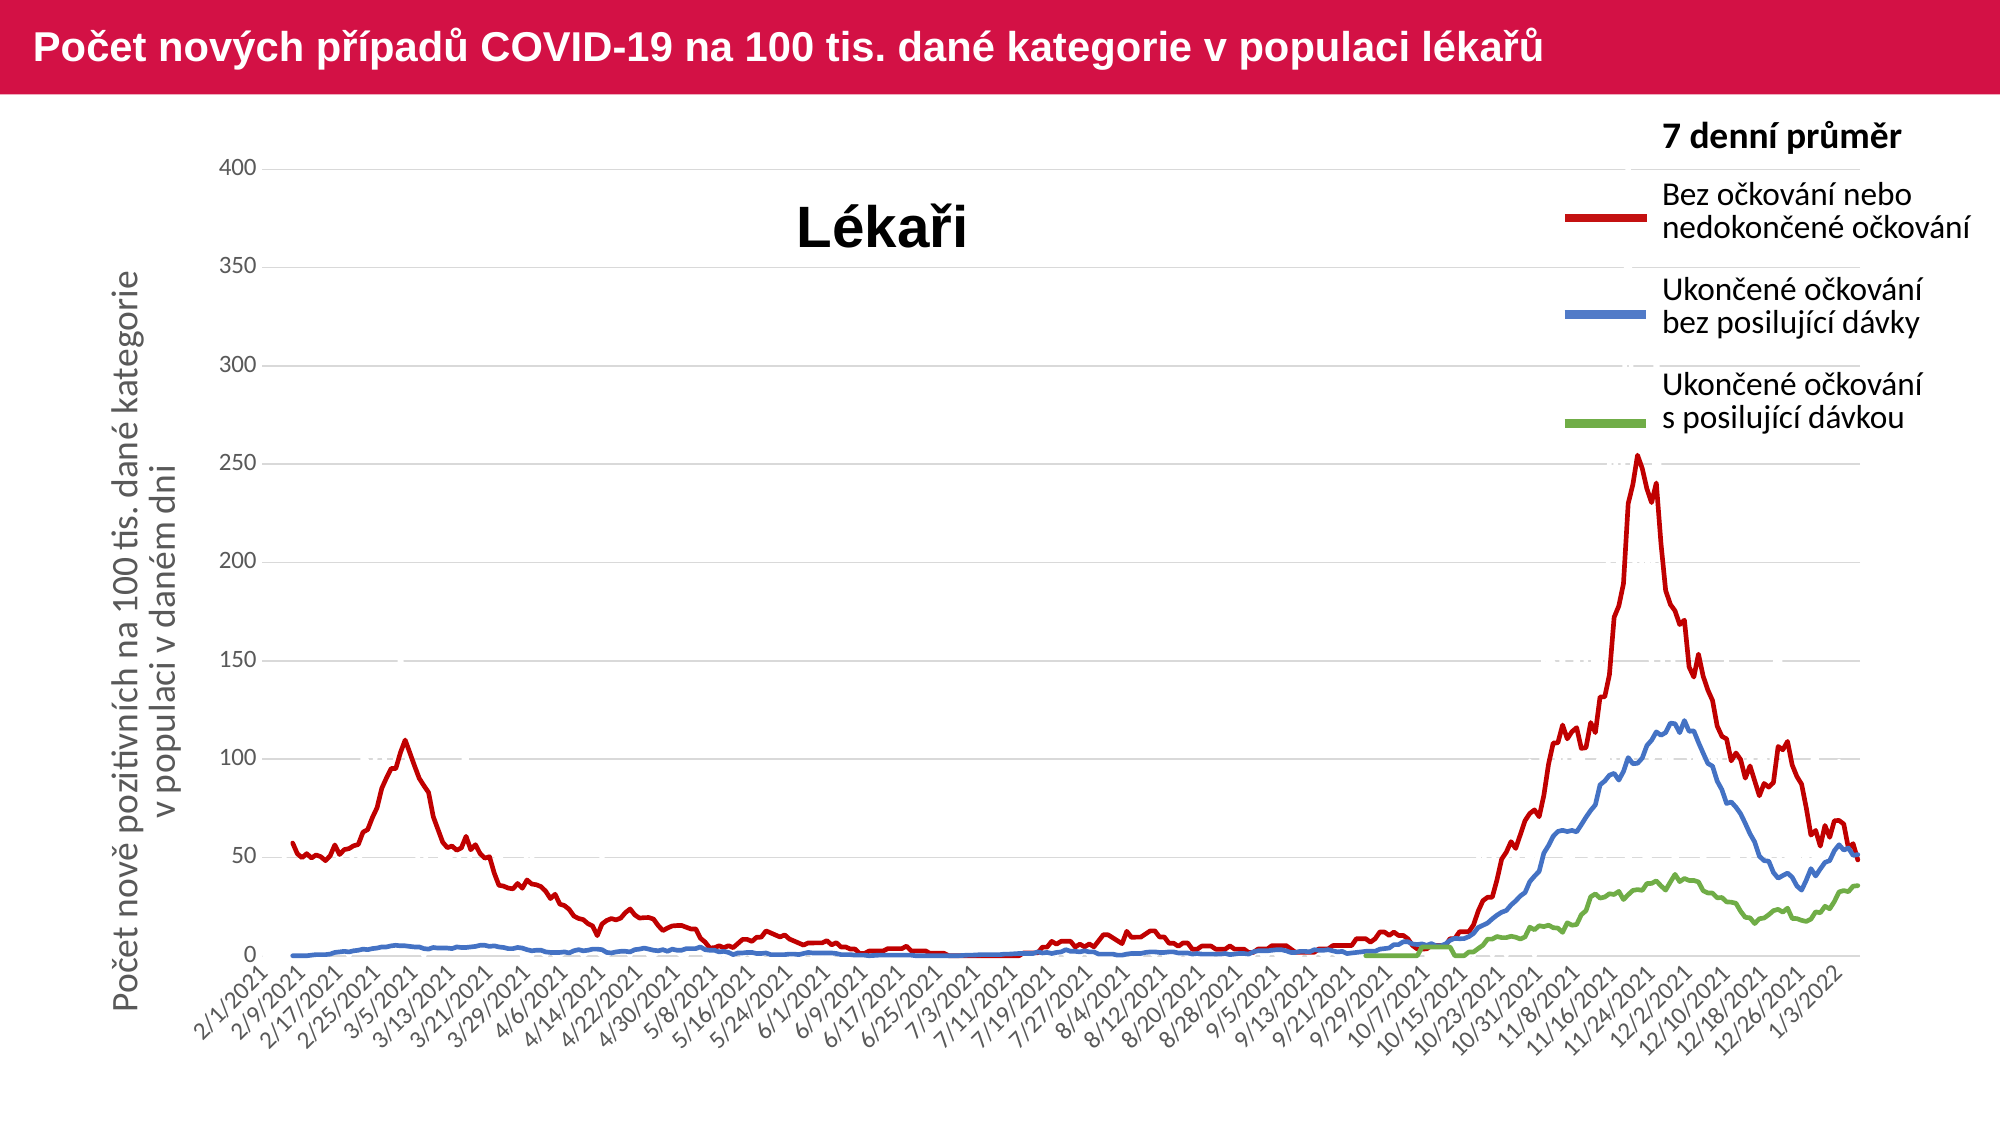

# Počet nových případů COVID-19 na 100 tis. dané kategorie v populaci lékařů
| 7 denní průměr |
| --- |
| Bez očkování nebo nedokončené očkování |
| Ukončené očkování bez posilující dávky |
| Ukončené očkování s posilující dávkou |

### Chart

| Category | Bez očkování | Ukončené očkování - bez posilující dávky | Ukončené očkování - s posilující dávkou |
|---|---|---|---|
| 44228 | 81.159190783483 | 0.0 | None |
| 44229 | 64.303512579374 | 0.0 | None |
| 44230 | 55.003259452411 | 0.0 | None |
| 44231 | 78.186082877247 | 0.0 | None |
| 44232 | 53.769000103401 | 0.0 | None |
| 44233 | 35.35626637827 | 0.0 | None |
| 44234 | 33.474904282695 | 0.0 | None |
| 44235 | 42.700371493231 | 0.0 | None |
| 44236 | 50.384455300225 | 0.0 | None |
| 44237 | 69.65979057121 | 0.0 | None |
| 44238 | 62.518813531849 | 1.94897581321 | None |
| 44239 | 64.782379192859 | 1.949089775075 | None |
| 44240 | 28.943560057887 | 0.0 | None |
| 44241 | 19.386889615897 | 0.0 | None |
| 44242 | 60.206206256428 | 1.949431740647 | None |
| 44243 | 89.016887027097 | 5.848523247879 | None |
| 44244 | 35.404978484666 | 1.949621773375 | None |
| 44245 | 79.892715496333 | 3.899471621595 | None |
| 44246 | 68.389283696589 | 0.0 | None |
| 44247 | 39.006240998559 | 3.899927851334 | None |
| 44248 | 24.156048070535 | 1.95007800312 | None |
| 44249 | 104.117368670137 | 5.850576281763 | None |
| 44250 | 98.109752109359 | 3.900612396146 | None |
| 44251 | 77.805216332329 | 5.851260946734 | None |
| 44252 | 115.396719935657 | 5.851603339314 | None |
| 44253 | 136.902402997442 | 3.901297181312 | None |
| 44254 | 76.042873696407 | 3.901525496469 | None |
| 44255 | 58.019363962722 | 5.852630757525 | None |
| 44256 | 103.950103950103 | 7.803964413922 | None |
| 44257 | 155.073943795151 | 1.951143370014 | None |
| 44258 | 122.628856102701 | 5.853772756541 | None |
| 44259 | 69.959967352015 | 3.902591320636 | None |
| 44260 | 90.611826813221 | 1.951333736608 | None |
| 44261 | 31.564411126454 | 3.902667473217 | None |
| 44262 | 31.616804331502 | 0.0 | None |
| 44263 | 79.798906754977 | 5.854115443156 | None |
| 44264 | 68.703524086647 | 7.805639574592 | None |
| 44265 | 77.522542739401 | 3.902895948794 | None |
| 44266 | 24.697456162015 | 3.902895948794 | None |
| 44267 | 70.771408351026 | 1.951486056632 | None |
| 44268 | 37.490627343164 | 1.951486056632 | None |
| 44269 | 16.672919011295 | 5.85457242106 | None |
| 44270 | 88.09463881198 | 3.903124451123 | None |
| 44271 | 109.783388928767 | 7.806248902246 | None |
| 44272 | 29.742936052687 | 5.854800936768 | None |
| 44273 | 42.747830547599 | 5.854915201311 | None |
| 44274 | 38.890329271454 | 5.854915201311 | None |
| 44275 | 21.614144296027 | 1.951676490105 | None |
| 44276 | 21.620686673008 | 1.951676490105 | None |
| 44277 | 30.518376422374 | 5.855143743778 | None |
| 44278 | 65.841453779299 | 3.903505347802 | None |
| 44279 | 26.540452072366 | 3.903505347802 | None |
| 44280 | 35.760582897501 | 1.951790768029 | None |
| 44281 | 36.220401140942 | 5.855372304089 | None |
| 44282 | 40.832993058391 | 5.855486590935 | None |
| 44283 | 4.552697473252 | 0.0 | None |
| 44284 | 59.999076937277 | 0.0 | None |
| 44285 | 51.519835136527 | 0.0 | None |
| 44286 | 23.77555872563 | 5.855715178013 | None |
| 44287 | 28.979907264296 | 1.951866960747 | None |
| 44288 | 19.759917008348 | 0.0 | None |
| 44289 | 14.851485148514 | 3.903429162519 | None |
| 44290 | 19.834382902761 | 0.0 | None |
| 44291 | 25.159764504604 | 0.0 | None |
| 44292 | 46.016975150833 | 1.951524140353 | None |
| 44293 | 10.434056761268 | 1.951447974397 | None |
| 44294 | 5.323396326856 | 9.756859071927 | None |
| 44295 | 10.918222513374 | 3.902591320636 | None |
| 44296 | 10.963710119504 | 0.0 | None |
| 44297 | 5.497223901929 | 1.951181440362 | None |
| 44298 | 16.763522574877 | 3.902210602306 | None |
| 44299 | 11.389521640091 | 1.951029167886 | None |
| 44300 | 52.167864595409 | 0.0 | None |
| 44301 | 17.764092846991 | 0.0 | None |
| 44302 | 17.865650309671 | 1.95083886071 | None |
| 44303 | 5.991252770954 | 3.901525496469 | None |
| 44304 | 12.019230769229999 | 3.901373283395 | None |
| 44305 | 36.127167630057 | 3.901221082198 | None |
| 44306 | 24.539877300613 | 0.0 | None |
| 44307 | 31.115813056195 | 7.801985605336 | None |
| 44308 | 6.331117442228 | 1.950420315578 | None |
| 44309 | 19.313719178523 | 5.851032707272 | None |
| 44310 | 6.478362270018 | 0.0 | None |
| 44311 | 6.499837504062 | 0.0 | None |
| 44312 | 13.141467901964 | 1.95015406217 | None |
| 44313 | 6.640988179041 | 3.90015600624 | None |
| 44314 | 40.338846308995 | 1.950001950001 | None |
| 44315 | 13.60544217687 | 9.749629514078 | None |
| 44316 | 20.681097476906 | 1.94984986156 | None |
| 44317 | 6.907985631389 | 0.0 | None |
| 44318 | 0.0 | 5.84966364434 | None |
| 44319 | 6.966213862765 | 1.949963925667 | None |
| 44320 | 7.020992768377 | 3.900003900003 | None |
| 44321 | 7.060650992021 | 7.80031201248 | None |
| 44322 | 0.0 | 0.0 | None |
| 44323 | 0.0 | 0.0 | None |
| 44324 | 7.174630506528 | 0.0 | None |
| 44325 | 7.183391997701 | 0.0 | None |
| 44326 | 0.0 | 3.900688471515 | None |
| 44327 | 14.444604940054 | 0.0 | None |
| 44328 | 0.0 | 0.0 | None |
| 44329 | 14.584700649019 | 5.851603339314 | None |
| 44330 | 14.665982254161 | 0.0 | None |
| 44331 | 7.339449541284 | 1.950648590656 | None |
| 44332 | 0.0 | 0.0 | None |
| 44333 | 14.741652539249 | 0.0 | None |
| 44334 | 14.78415138971 | 0.0 | None |
| 44335 | 22.232103156958 | 1.950876919175 | None |
| 44336 | 7.429972509101 | 0.0 | None |
| 44337 | 7.472166180975 | 0.0 | None |
| 44338 | 0.0 | 1.951029167886 | None |
| 44339 | 7.497375918428 | 0.0 | None |
| 44340 | 0.0 | 1.951143370014 | None |
| 44341 | 7.546600256584 | 0.0 | None |
| 44342 | 15.142337976983 | 0.0 | None |
| 44343 | 0.0 | 3.902667473217 | None |
| 44344 | 15.264845061822 | 3.902743628771 | None |
| 44345 | 0.0 | 0.0 | None |
| 44346 | 7.696451935657 | 0.0 | None |
| 44347 | 0.0 | 1.951524140353 | None |
| 44348 | 15.639662183296 | 0.0 | None |
| 44349 | 0.0 | 0.0 | None |
| 44350 | 7.977026164645 | 1.951752673901 | None |
| 44351 | 0.0 | 0.0 | None |
| 44352 | 0.0 | 0.0 | None |
| 44353 | 0.0 | 0.0 | None |
| 44354 | 0.0 | 0.0 | None |
| 44355 | 0.0 | 0.0 | None |
| 44356 | 0.0 | 0.0 | None |
| 44357 | 16.723806338322 | 0.0 | None |
| 44358 | None | None | None |
| 44359 | 0.0 | 1.95232424201 | None |
| 44360 | 0.0 | 0.0 | None |
| 44361 | 8.549200649739 | 0.0 | None |
| 44362 | None | None | None |
| 44363 | 0.0 | 0.0 | None |
| 44364 | 0.0 | 0.0 | None |
| 44365 | 8.81445570736 | 0.0 | None |
| 44366 | 0.0 | 0.0 | None |
| 44367 | 0.0 | 0.0 | None |
| 44368 | None | None | None |
| 44369 | 0.0 | 0.0 | None |
| 44370 | 0.0 | 0.0 | None |
| 44371 | 0.0 | 0.0 | None |
| 44372 | None | None | None |
| 44373 | 0.0 | 0.0 | None |
| 44374 | 0.0 | 0.0 | None |
| 44375 | 0.0 | 0.0 | None |
| 44376 | 0.0 | 0.0 | None |
| 44377 | None | None | None |
| 44378 | 0.0 | 1.953506544246 | None |
| 44379 | 0.0 | 0.0 | None |
| 44380 | None | None | None |
| 44381 | 0.0 | 1.953163147717 | None |
| 44382 | 0.0 | 0.0 | None |
| 44383 | 0.0 | 0.0 | None |
| 44384 | 0.0 | 0.0 | None |
| 44385 | 0.0 | 0.0 | None |
| 44386 | 0.0 | 3.905182176748 | None |
| 44387 | 0.0 | 0.0 | None |
| 44388 | None | None | None |
| 44389 | 0.0 | 3.904572254109 | None |
| 44390 | 10.037137408411 | 0.0 | None |
| 44391 | 0.0 | 0.0 | None |
| 44392 | 0.0 | 0.0 | None |
| 44393 | 0.0 | 5.855486590935 | None |
| 44394 | 20.525451559934 | 0.0 | None |
| 44395 | 0.0 | 1.951600312256 | None |
| 44396 | 20.535989321285 | 0.0 | None |
| 44397 | 0.0 | 3.902743628771 | None |
| 44398 | 10.33164583118 | 1.951295660318 | None |
| 44399 | 0.0 | 7.804725761448 | None |
| 44400 | 0.0 | 0.0 | None |
| 44401 | 0.0 | 0.0 | None |
| 44402 | 10.478885046631 | 0.0 | None |
| 44403 | 10.531858873091 | 3.901449388447 | None |
| 44404 | 10.585371017254 | 0.0 | None |
| 44405 | 0.0 | 1.950496401334 | None |
| 44406 | 21.394950791613 | 0.0 | None |
| 44407 | 21.523891519586 | 0.0 | None |
| 44408 | 0.0 | 0.0 | None |
| 44409 | 0.0 | 0.0 | None |
| 44410 | 0.0 | 0.0 | None |
| 44411 | 0.0 | 0.0 | None |
| 44412 | 43.92225760404 | 5.848751291599 | None |
| 44413 | 0.0 | 1.949431740647 | None |
| 44414 | 22.150847269908 | 0.0 | None |
| 44415 | 0.0 | 0.0 | None |
| 44416 | 11.098779134295 | 3.89795162642 | None |
| 44417 | 11.142061281337 | 1.948823884785 | None |
| 44418 | 0.0 | 0.0 | None |
| 44419 | 22.459292532285 | 3.89711613406 | None |
| 44420 | 0.0 | 1.948406203725 | None |
| 44421 | 0.0 | 1.948254364089 | None |
| 44422 | 0.0 | 0.0 | None |
| 44423 | 0.0 | 0.0 | None |
| 44424 | 22.768670309653 | 1.947798987144 | None |
| 44425 | 0.0 | 0.0 | None |
| 44426 | 0.0 | 0.0 | None |
| 44427 | 0.0 | 3.89468764605 | None |
| 44428 | 11.571395510298 | 0.0 | None |
| 44429 | 0.0 | 0.0 | None |
| 44430 | 0.0 | 0.0 | None |
| 44431 | 11.626555051738 | 1.946775166935 | None |
| 44432 | 0.0 | 0.0 | None |
| 44433 | 0.0 | 1.946472019464 | None |
| 44434 | 11.763321962122 | 0.0 | None |
| 44435 | 0.0 | 1.946168966389 | None |
| 44436 | 0.0 | 1.946017475236 | None |
| 44437 | 0.0 | 0.0 | None |
| 44438 | 0.0 | 0.0 | None |
| 44439 | 0.0 | 7.782252573007 | None |
| 44440 | 11.94743130227 | 5.83487309151 | None |
| 44441 | 11.98609612849 | 0.0 | None |
| 44442 | 0.0 | 1.943710153941 | None |
| 44443 | 12.030798845043 | 3.886211720814 | None |
| 44444 | 0.0 | 1.942501942501 | None |
| 44445 | 0.0 | 0.0 | None |
| 44446 | 0.0 | 3.882515093277 | None |
| 44447 | 0.0 | 0.0 | None |
| 44448 | 0.0 | 0.0 | None |
| 44449 | 0.0 | 5.818238237461 | None |
| 44450 | 12.121212121212 | 3.877547063727 | None |
| 44451 | 0.0 | 0.0 | None |
| 44452 | 0.0 | 7.750135627373 | None |
| 44453 | 12.121212121212 | 1.936933446966 | None |
| 44454 | 0.0 | 0.0 | 0.0 |
| 44455 | 0.0 | 1.935696173128 | None |
| 44456 | 12.118274357731 | 1.93513429832 | 0.0 |
| 44457 | 12.100677637947 | 0.0 | None |
| 44458 | 0.0 | 1.933861922258 | None |
| 44459 | 0.0 | 0.0 | 0.0 |
| 44460 | 12.070006035003 | 3.884702043353 | 0.0 |
| 44461 | 24.145840878908 | 1.946093217865 | 0.0 |
| 44462 | 0.0 | 3.899851805631 | 0.0 |
| 44463 | 12.090436464756 | 3.906021131574 | 0.0 |
| 44464 | 0.0 | 0.0 | 0.0 |
| 44465 | 12.049644535486 | 1.953201296925 | 0.0 |
| 44466 | 24.067388688327 | 7.839755399631 | 0.0 |
| 44467 | 12.027904738994 | 5.879355622623 | 0.0 |
| 44468 | 12.019230769229999 | 3.939722249581 | 0.0 |
| 44469 | 12.029351617947 | 15.841584158415 | 0.0 |
| 44470 | 0.0 | 3.999520057593 | 0.0 |
| 44471 | 0.0 | 10.003601296466 | 0.0 |
| 44472 | 0.0 | 2.001120627551 | 0.0 |
| 44473 | 0.0 | 0.0 | 0.0 |
| 44474 | 0.0 | 4.061903407936 | 0.0 |
| 44475 | 12.074378169524 | 6.160164271047 | 31.113876789047 |
| 44476 | 12.109469605231 | 10.364842454394 | 0.0 |
| 44477 | 12.144765606023 | 10.556317956296 | 0.0 |
| 44478 | 0.0 | 2.115730455939 | 0.0 |
| 44479 | 0.0 | 2.116805317414 | 0.0 |
| 44480 | 0.0 | 6.406833956219 | 0.0 |
| 44481 | 24.322023592362 | 17.261095648046 | 0.0 |
| 44482 | 12.198097096852 | 13.08586508473 | 0.0 |
| 44483 | 36.643459142543 | 8.832361773538 | 0.0 |
| 44484 | 12.238404112103 | 11.231916614251 | 0.0 |
| 44485 | 0.0 | 9.013068949977 | 13.248542660307 |
| 44486 | 24.467824810374 | 13.539739134359 | 0.0 |
| 44487 | 48.96560166483 | 27.369141293191 | 12.368583797155 |
| 44488 | 61.31207847946 | 25.371929419905 | 11.659088259298 |
| 44489 | 24.554941682013 | 21.038851746224 | 21.845985800109 |
| 44490 | 36.90490835281 | 23.755790473928 | 0.0 |
| 44491 | 73.873430189608 | 24.283632831471 | 9.297136481963 |
| 44492 | 73.873430189608 | 19.496027684359 | 9.171787581399 |
| 44493 | 49.242890557675 | 19.538405177677 | 0.0 |
| 44494 | 86.377097729516 | 47.035524198539 | 17.323516673884 |
| 44495 | 37.046184243022 | 40.17072558373 | 8.256956485839 |
| 44496 | 74.138144075126 | 38.508934072704 | 15.396458814472 |
| 44497 | 86.56937917388 | 36.039746692066 | 7.634753397465 |
| 44498 | 99.132589838909 | 62.702476747831 | 43.894944765527 |
| 44499 | 86.78403173816 | 39.288614159616 | 0.0 |
| 44500 | 24.792363951902 | 36.757948906451 | 14.428973378544 |
| 44501 | 161.430522786539 | 111.619007122355 | 13.968431345159 |
| 44502 | 149.10536779324 | 67.445436641756 | 13.443570612354 |
| 44503 | 149.346608587429 | 71.371709352438 | 6.445790898543 |
| 44504 | 87.303566974307 | 53.36479047298 | 6.121074860745 |
| 44505 | 162.662662662662 | 66.616462955453 | 28.712530148156 |
| 44506 | 37.579857196542 | 34.906044563383 | 34.168564920273 |
| 44507 | 50.119032702668 | 40.831802140753 | 5.665722379603 |
| 44508 | 175.813135752856 | 106.404989211716 | 16.572754391779 |
| 44509 | 75.528700906344 | 93.048385160283 | 48.340315823396 |
| 44510 | 151.553422581459 | 97.733797568871 | 20.844189682126 |
| 44511 | 176.90169320192 | 77.71456992757 | 55.662382349964 |
| 44512 | 126.598303582731 | 86.377887260861 | 38.701562575588 |
| 44513 | 164.723770907247 | 105.98663926002 | 19.238168526356 |
| 44514 | 50.716368708 | 54.697554697554 | 9.594166746618 |
| 44515 | 254.388196387687 | 127.131075398507 | 28.237951807228 |
| 44516 | 280.469148393676 | 99.8103603154 | 45.733101618951 |
| 44517 | 191.644308164047 | 73.409189495812 | 31.886302555459 |
| 44518 | 256.311674996796 | 108.643987234331 | 26.707023947298 |
| 44519 | 412.15868109222 | 135.926390631534 | 55.969346019718 |
| 44520 | 232.228099600051 | 84.054214968654 | 34.240712206813 |
| 44521 | 155.018731430047 | 56.144290827426 | 12.810658467845 |
| 44522 | 207.200207200207 | 145.762229806598 | 25.224922223156 |
| 44523 | 207.549617330393 | 144.55567200318 | 70.126227208976 |
| 44524 | 142.987131158195 | 91.948949942991 | 32.359841436776 |
| 44525 | 326.242985775805 | 138.602734594493 | 35.693039857227 |
| 44526 | 196.437925615505 | 124.006975392365 | 38.309772823047 |
| 44527 | 65.547981122181 | 93.519853485562 | 19.051973784484 |
| 44528 | 104.945559491014 | 90.016046338695 | 41.739394399332 |
| 44529 | 184.307530279094 | 143.089947931157 | 52.346232940736 |
| 44530 | 158.688177730759 | 112.894121441819 | 44.280442804428 |
| 44531 | 158.898305084745 | 135.295805830019 | 43.625259024975 |
| 44532 | 159.447249534945 | 100.351229302558 | 28.592873226348 |
| 44533 | 160.320641282565 | 125.42710090394 | 38.232942893886 |
| 44534 | 147.098154586787 | 52.176181573111 | 13.84514208577 |
| 44535 | 26.780931976432 | 52.328623757195 | 10.360904852357 |
| 44536 | 134.517083669626 | 106.063284426374 | 44.435329505058 |
| 44537 | 121.523089386983 | 103.240865427776 | 43.91446812823 |
| 44538 | 67.897881586094 | 82.109296597025 | 26.704943752712 |
| 44539 | 122.934025406365 | 69.663756269738 | 29.659899815449 |
| 44540 | 151.202749140893 | 76.350448558885 | 22.641265323284 |
| 44541 | 68.823124569855 | 57.578810997552 | 12.891166328273 |
| 44542 | 55.104008816641 | 33.692722371967 | 6.432522835456 |
| 44543 | 110.588885816975 | 82.640610568275 | 15.977503674825 |
| 44544 | 55.501595670875 | 68.880688806888 | 22.196150553318 |
| 44545 | 111.436133166179 | 44.984255510571 | 25.116162250408 |
| 44546 | 69.851913942442 | 40.654538062811 | 9.3228503061 |
| 44547 | 98.245614035087 | 26.026755504658 | 39.824771007566 |
| 44548 | 112.406913025151 | 41.821318417063 | 15.280239594156 |
| 44549 | 42.188159189987 | 31.456432840515 | 18.307194727527 |
| 44550 | 126.885661920203 | 42.480883602378 | 30.290179923668 |
| 44551 | 184.13597733711 | 48.439181916038 | 27.057090460872 |
| 44552 | 99.361249112845 | 54.623914349702 | 14.910684996868 |
| 44553 | 99.644128113879 | 49.477735019241 | 23.776265343121 |
| 44554 | 14.320492624946 | 10.998075336816 | 2.97176820208 |
| 44555 | 71.725720843494 | 11.001100110011 | 14.857957922263 |
| 44556 | 14.35956346927 | 16.508006383095 | 11.88495364868 |
| 44557 | 43.233895373973 | 77.769136762581 | 26.608325449385 |
| 44558 | 86.805555555555 | 89.731366720879 | 35.301385579383 |
| 44559 | 116.042935886277 | 28.362357479153 | 40.945250350959 |
| 44560 | 43.712662101121 | 74.532737071436 | 20.363043984175 |
| 44561 | 87.834870443566 | 34.48077696684 | 26.151387476391 |
| 44562 | 29.368575624082 | 17.253278122843 | 5.810912894415 |
| 44563 | 73.561865528909 | 51.879179156098 | 37.738039944263 |
| 44564 | 44.30660168365 | 98.929236499068 | 60.690133518293 |
| 44565 | 74.194984419053 | 70.663054999411 | 40.23682244065 |
| 44566 | 29.824038174768 | 35.797386790764 | 37.136490887276 |
| 44567 | 59.817556452818 | 48.39978220098 | 39.741115022141 |
| 44568 | 29.953571963456 | 37.211610022326 | 28.071751396569 |
Lékaři